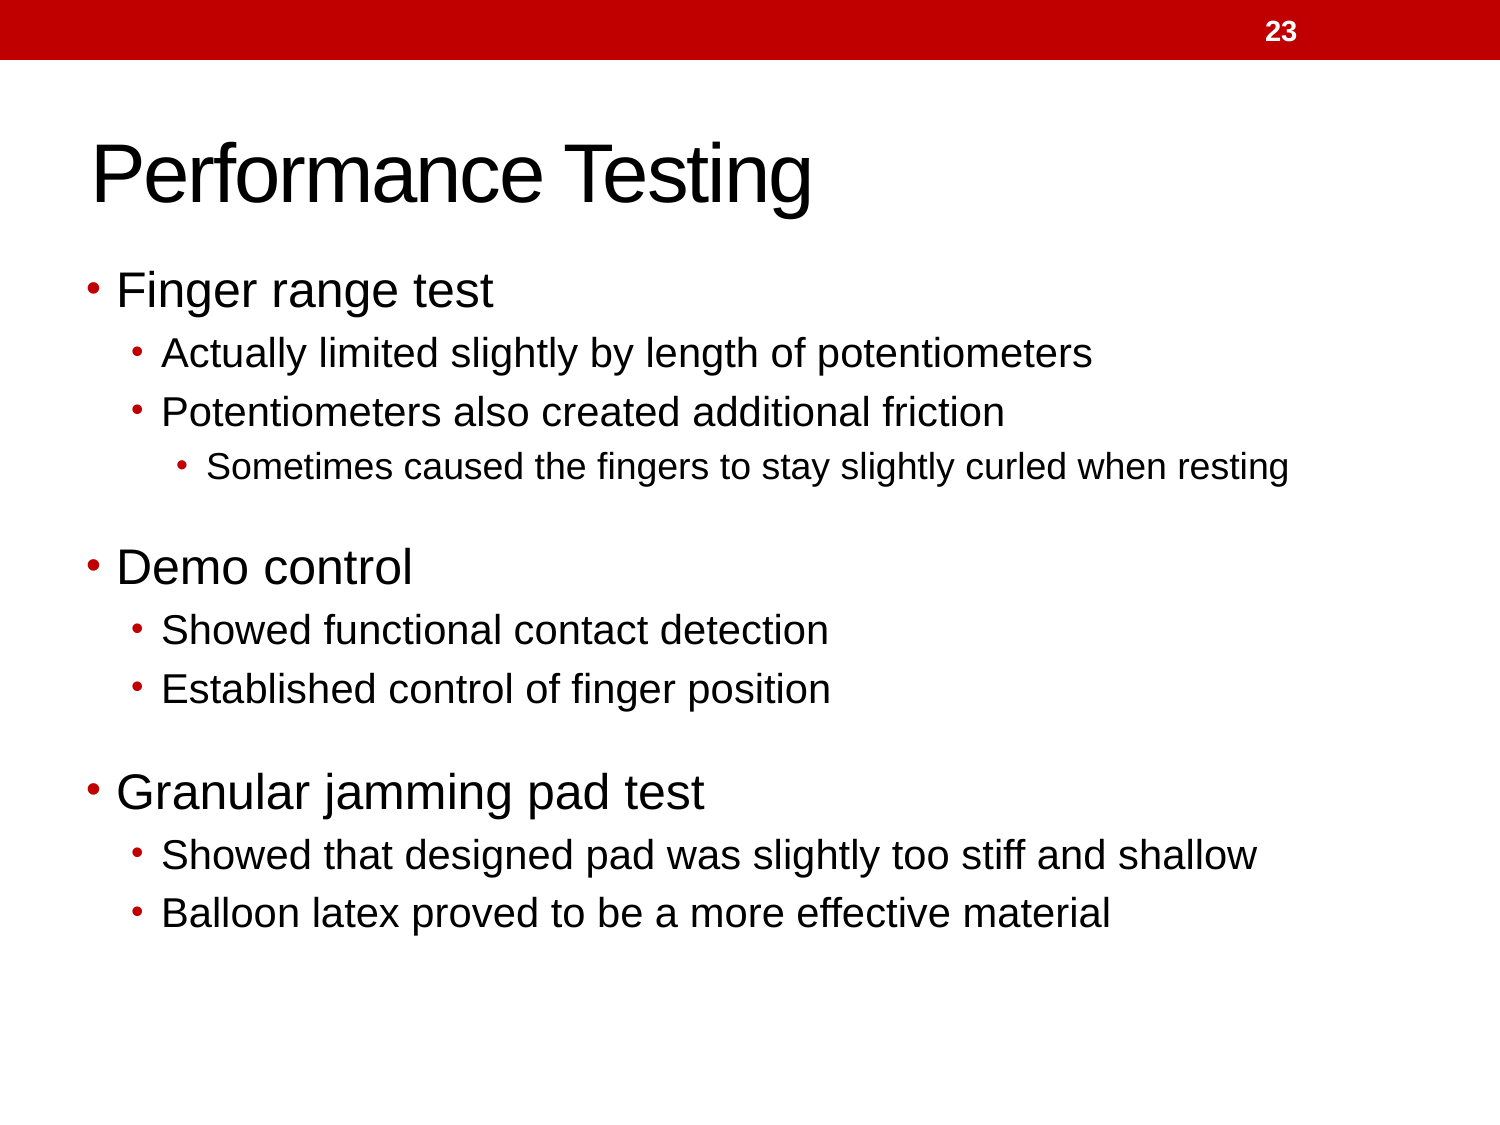

23
# Performance Testing
Finger range test
Actually limited slightly by length of potentiometers
Potentiometers also created additional friction
Sometimes caused the fingers to stay slightly curled when resting

Demo control
Showed functional contact detection
Established control of finger position

Granular jamming pad test
Showed that designed pad was slightly too stiff and shallow
Balloon latex proved to be a more effective material